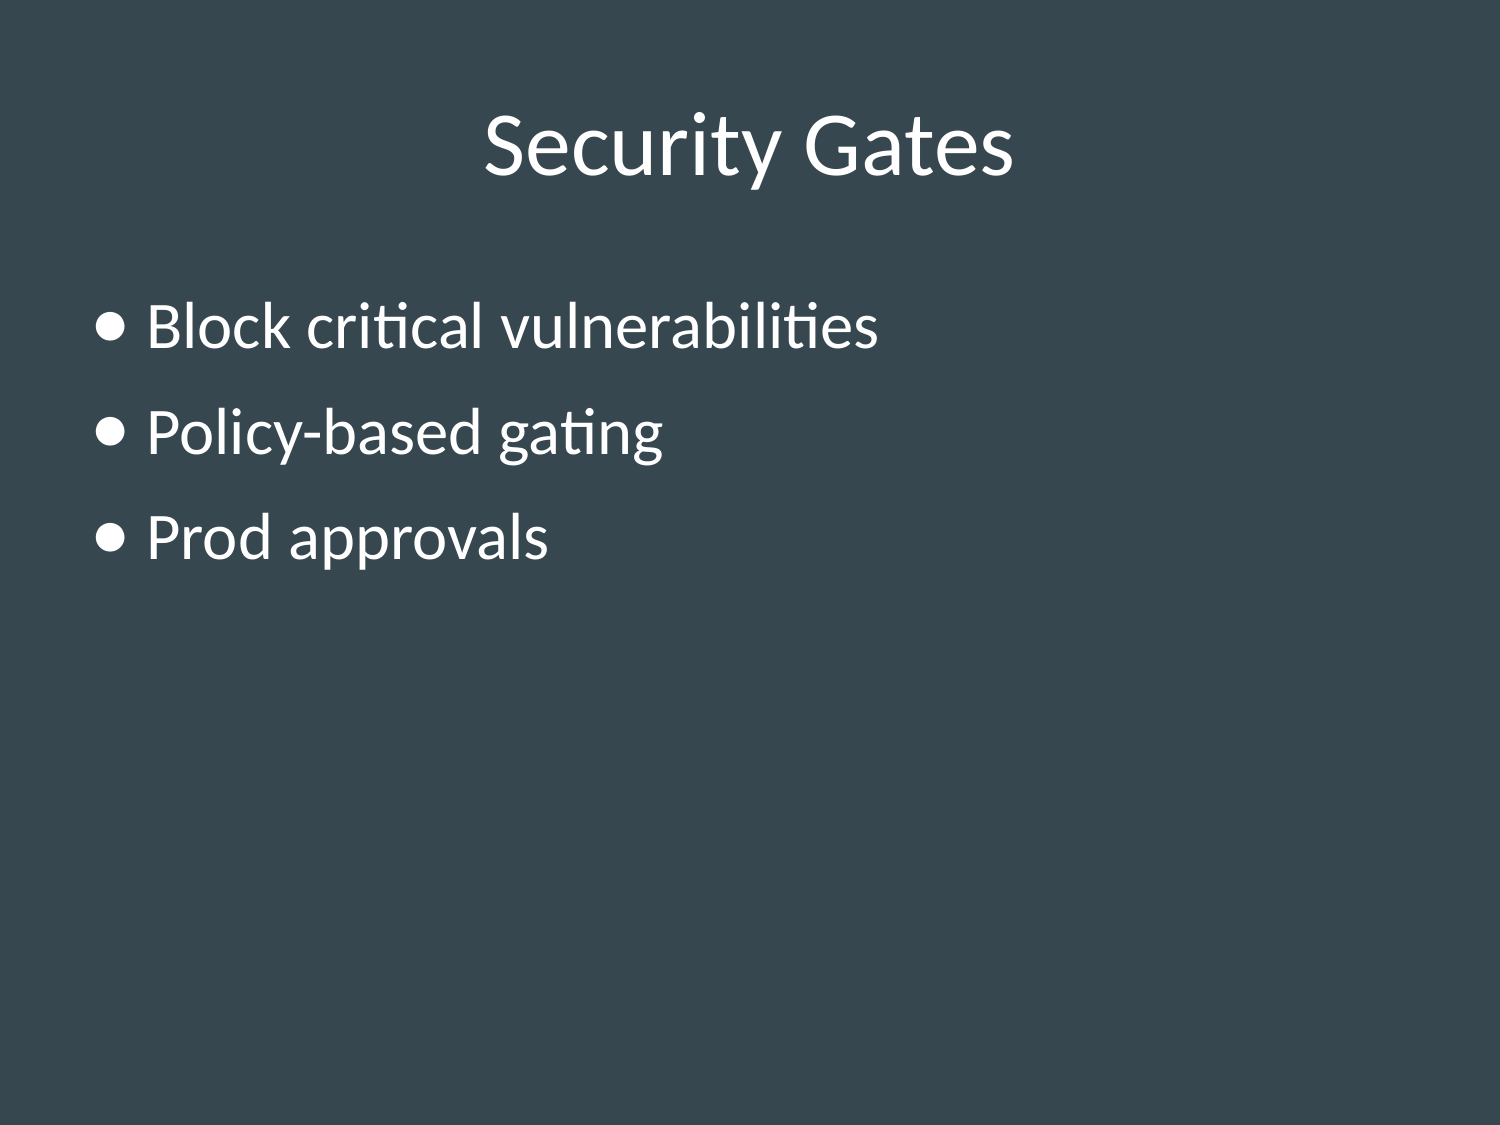

# Security Gates
Block critical vulnerabilities
Policy-based gating
Prod approvals